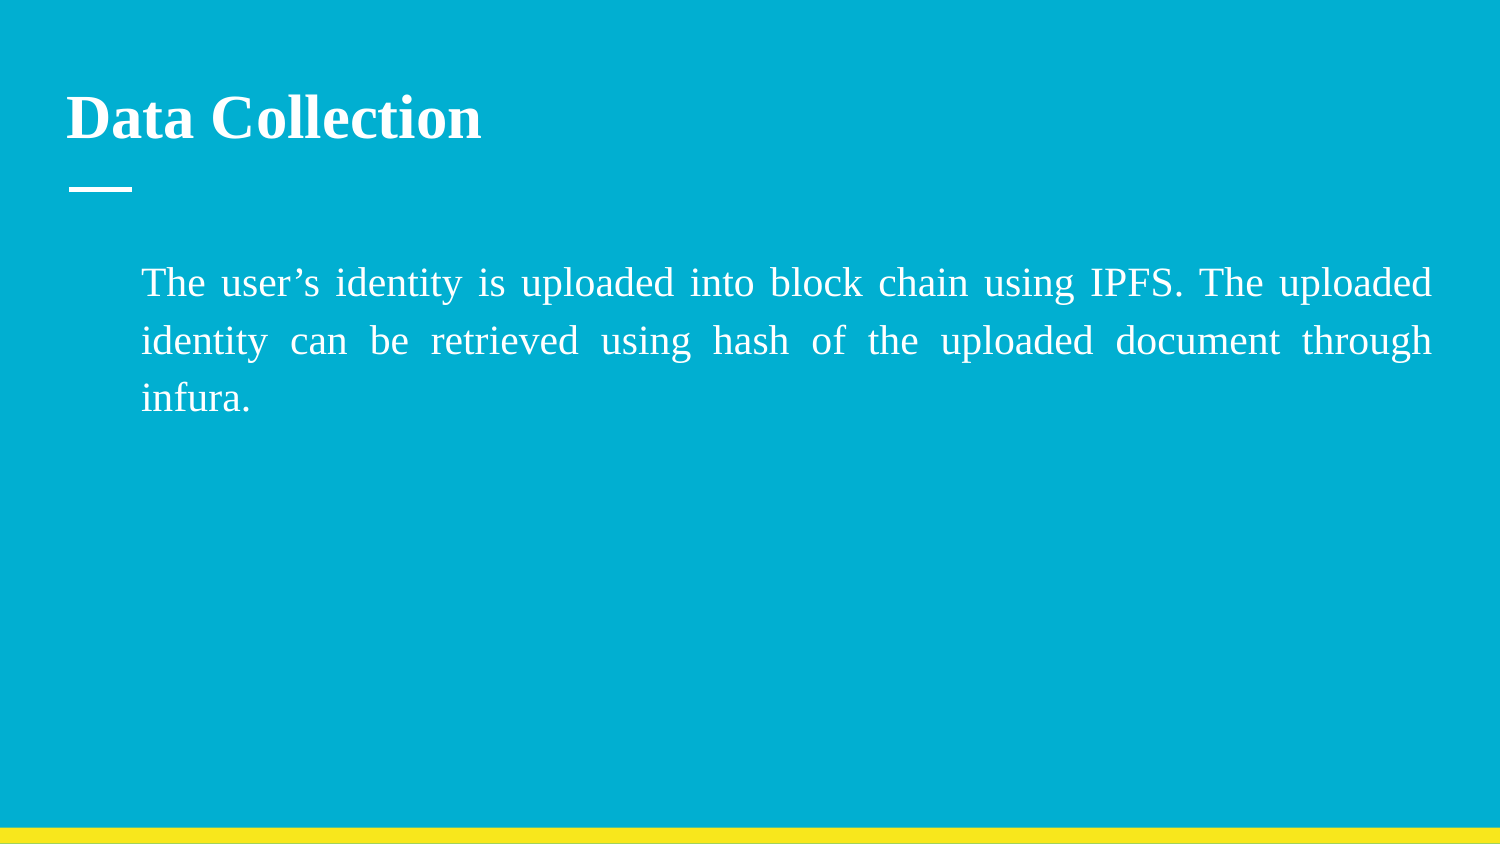

# Data Collection
	The user’s identity is uploaded into block chain using IPFS. The uploaded identity can be retrieved using hash of the uploaded document through infura.